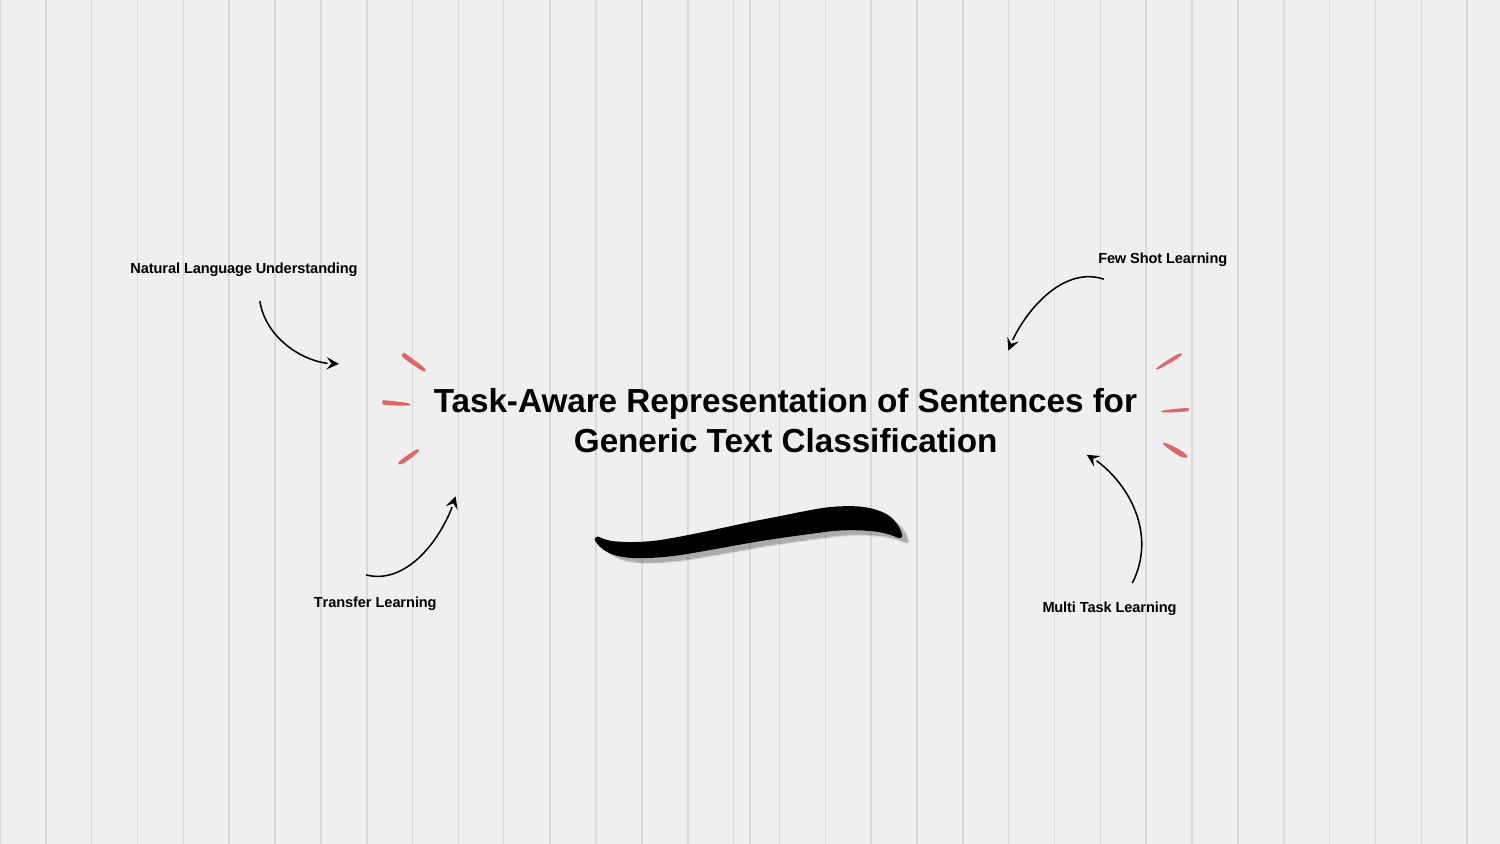

Few Shot Learning
Natural Language Understanding

Task-Aware Representation of Sentences for Generic Text Classification

Transfer Learning
Multi Task Learning